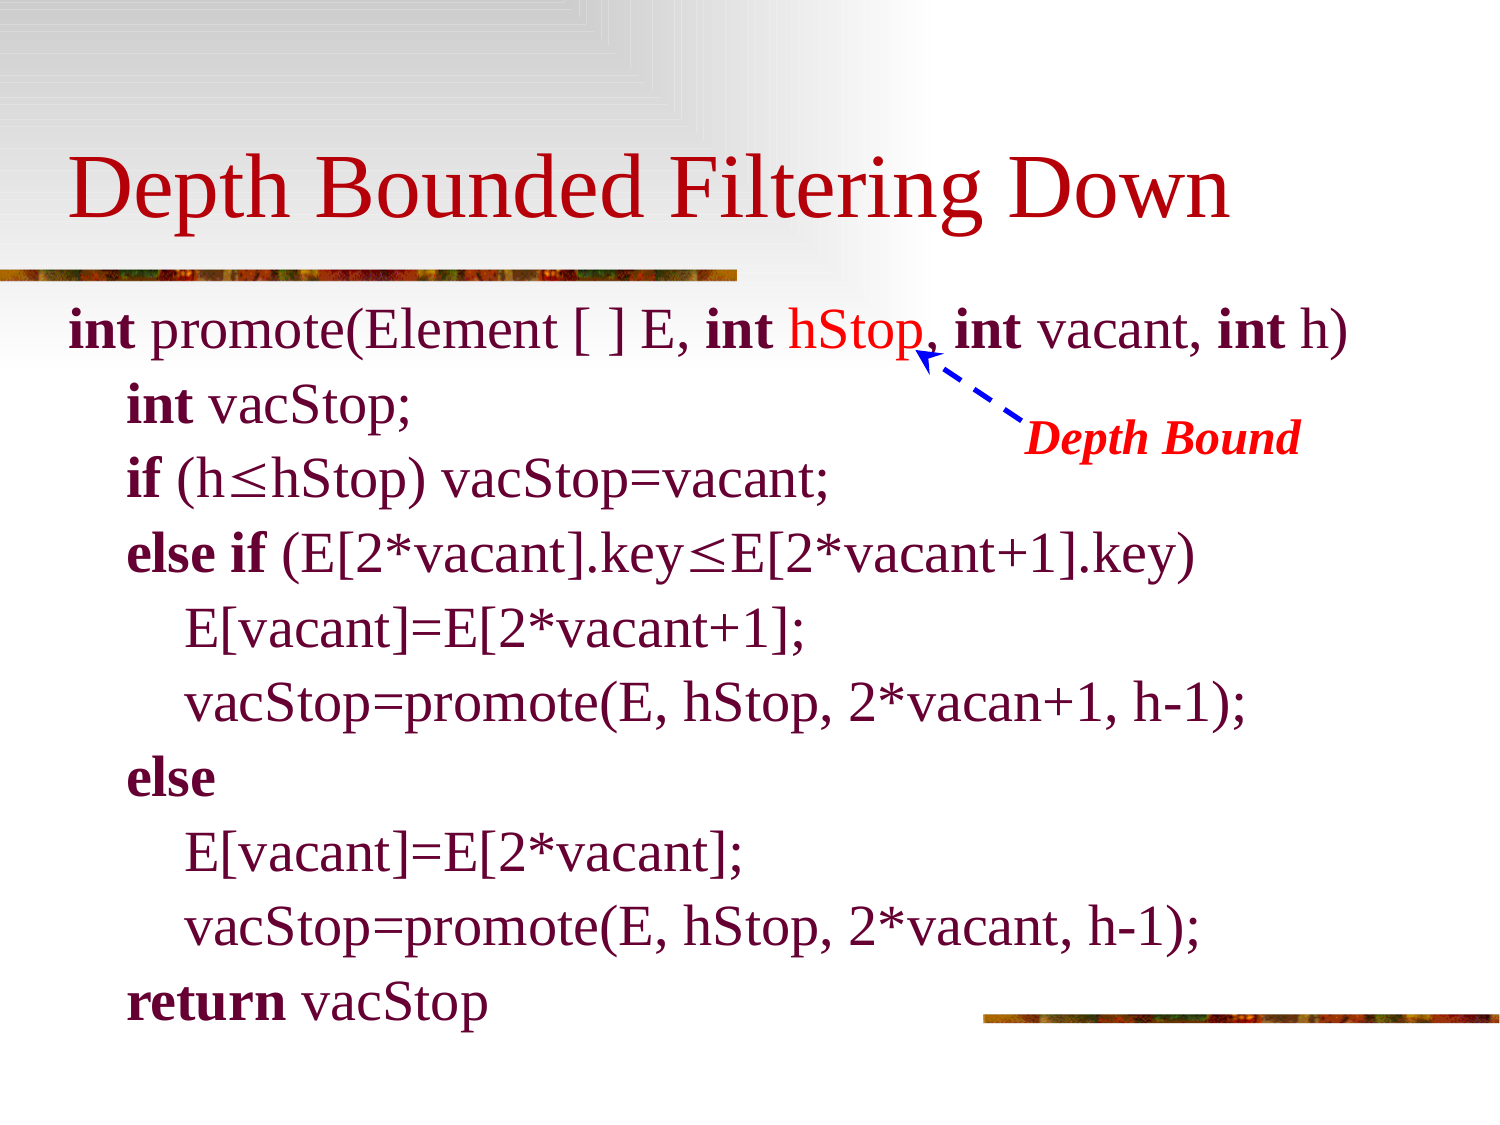

# Depth Bounded Filtering Down
int promote(Element [ ] E, int hStop, int vacant, int h)
    int vacStop;
    if (h≤hStop) vacStop=vacant;
    else if (E[2*vacant].key≤E[2*vacant+1].key)
        E[vacant]=E[2*vacant+1];
        vacStop=promote(E, hStop, 2*vacan+1, h-1);
    else
        E[vacant]=E[2*vacant];
        vacStop=promote(E, hStop, 2*vacant, h-1);
    return vacStop

Depth Bound